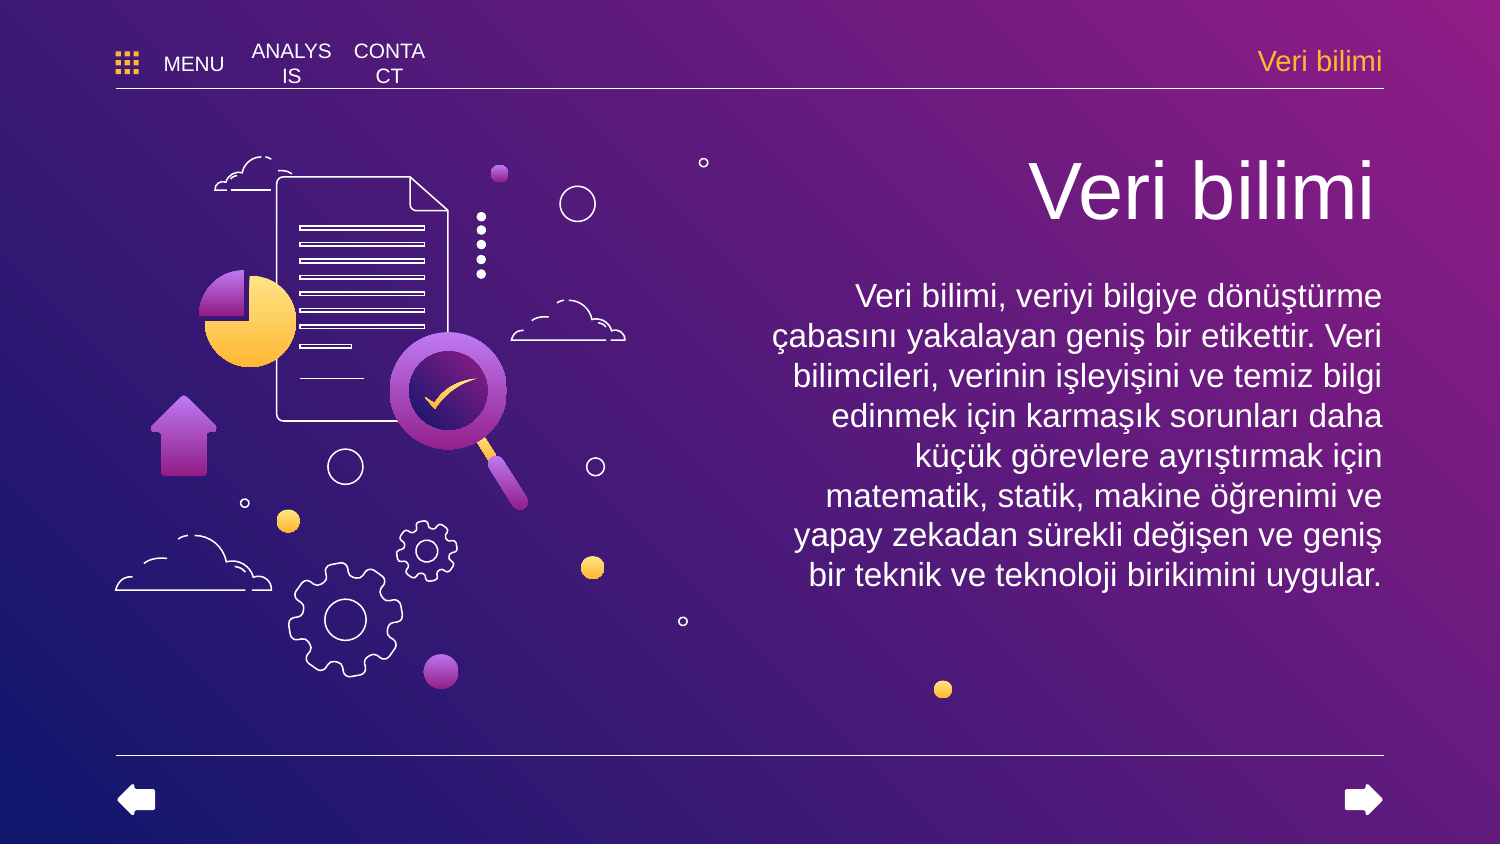

Veri bilimi
MENU
ANALYSIS
CONTACT

# Veri bilimi

Veri bilimi, veriyi bilgiye dönüştürme çabasını yakalayan geniş bir etikettir. Veri bilimcileri, verinin işleyişini ve temiz bilgi edinmek için karmaşık sorunları daha küçük görevlere ayrıştırmak için matematik, statik, makine öğrenimi ve yapay zekadan sürekli değişen ve geniş bir teknik ve teknoloji birikimini uygular.